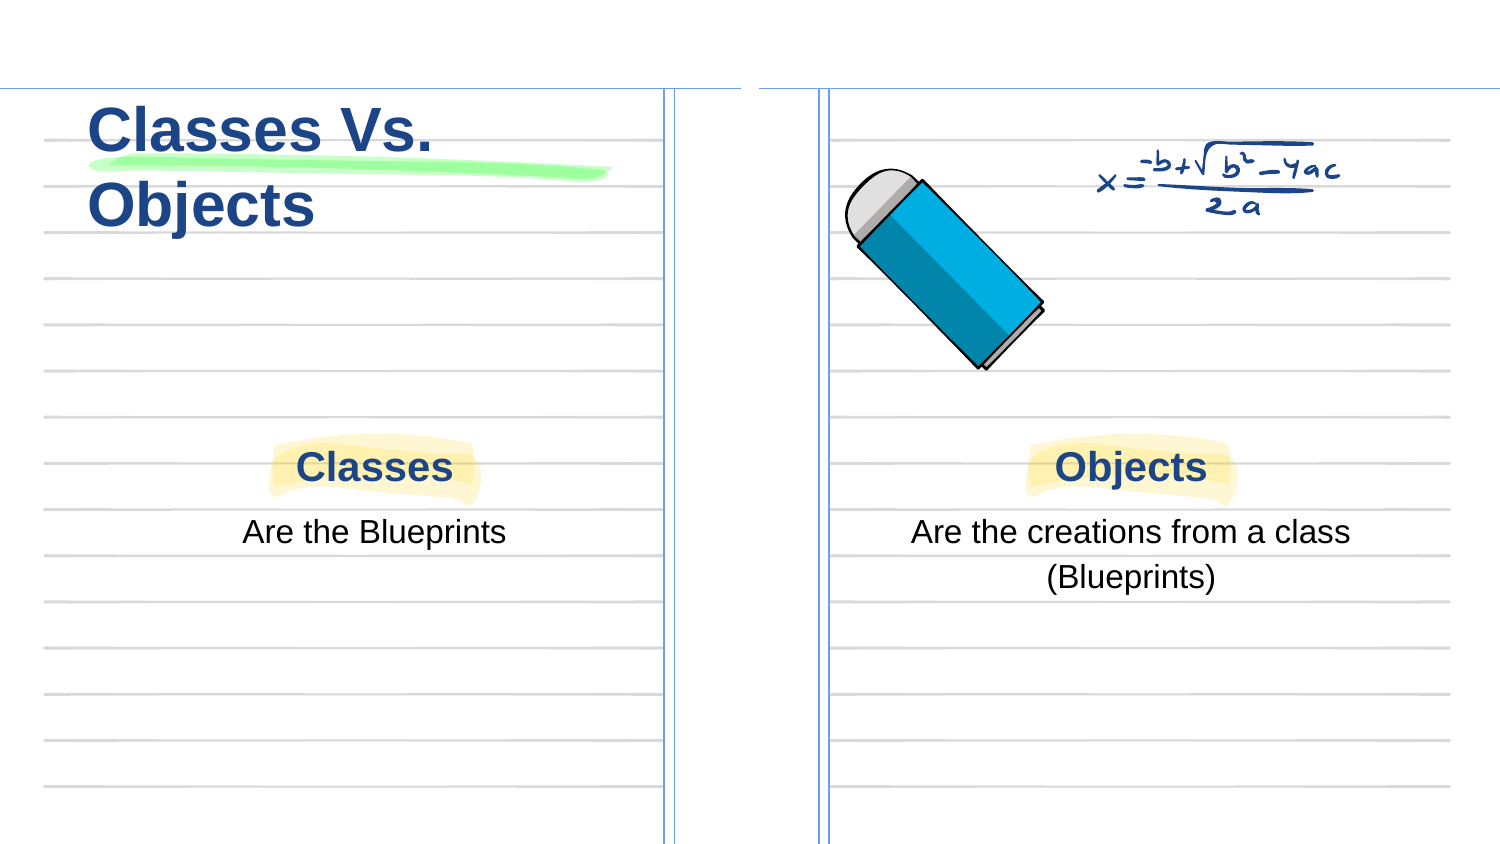

# Classes Vs. Objects

Classes
Objects
Are the Blueprints
Are the creations from a class (Blueprints)